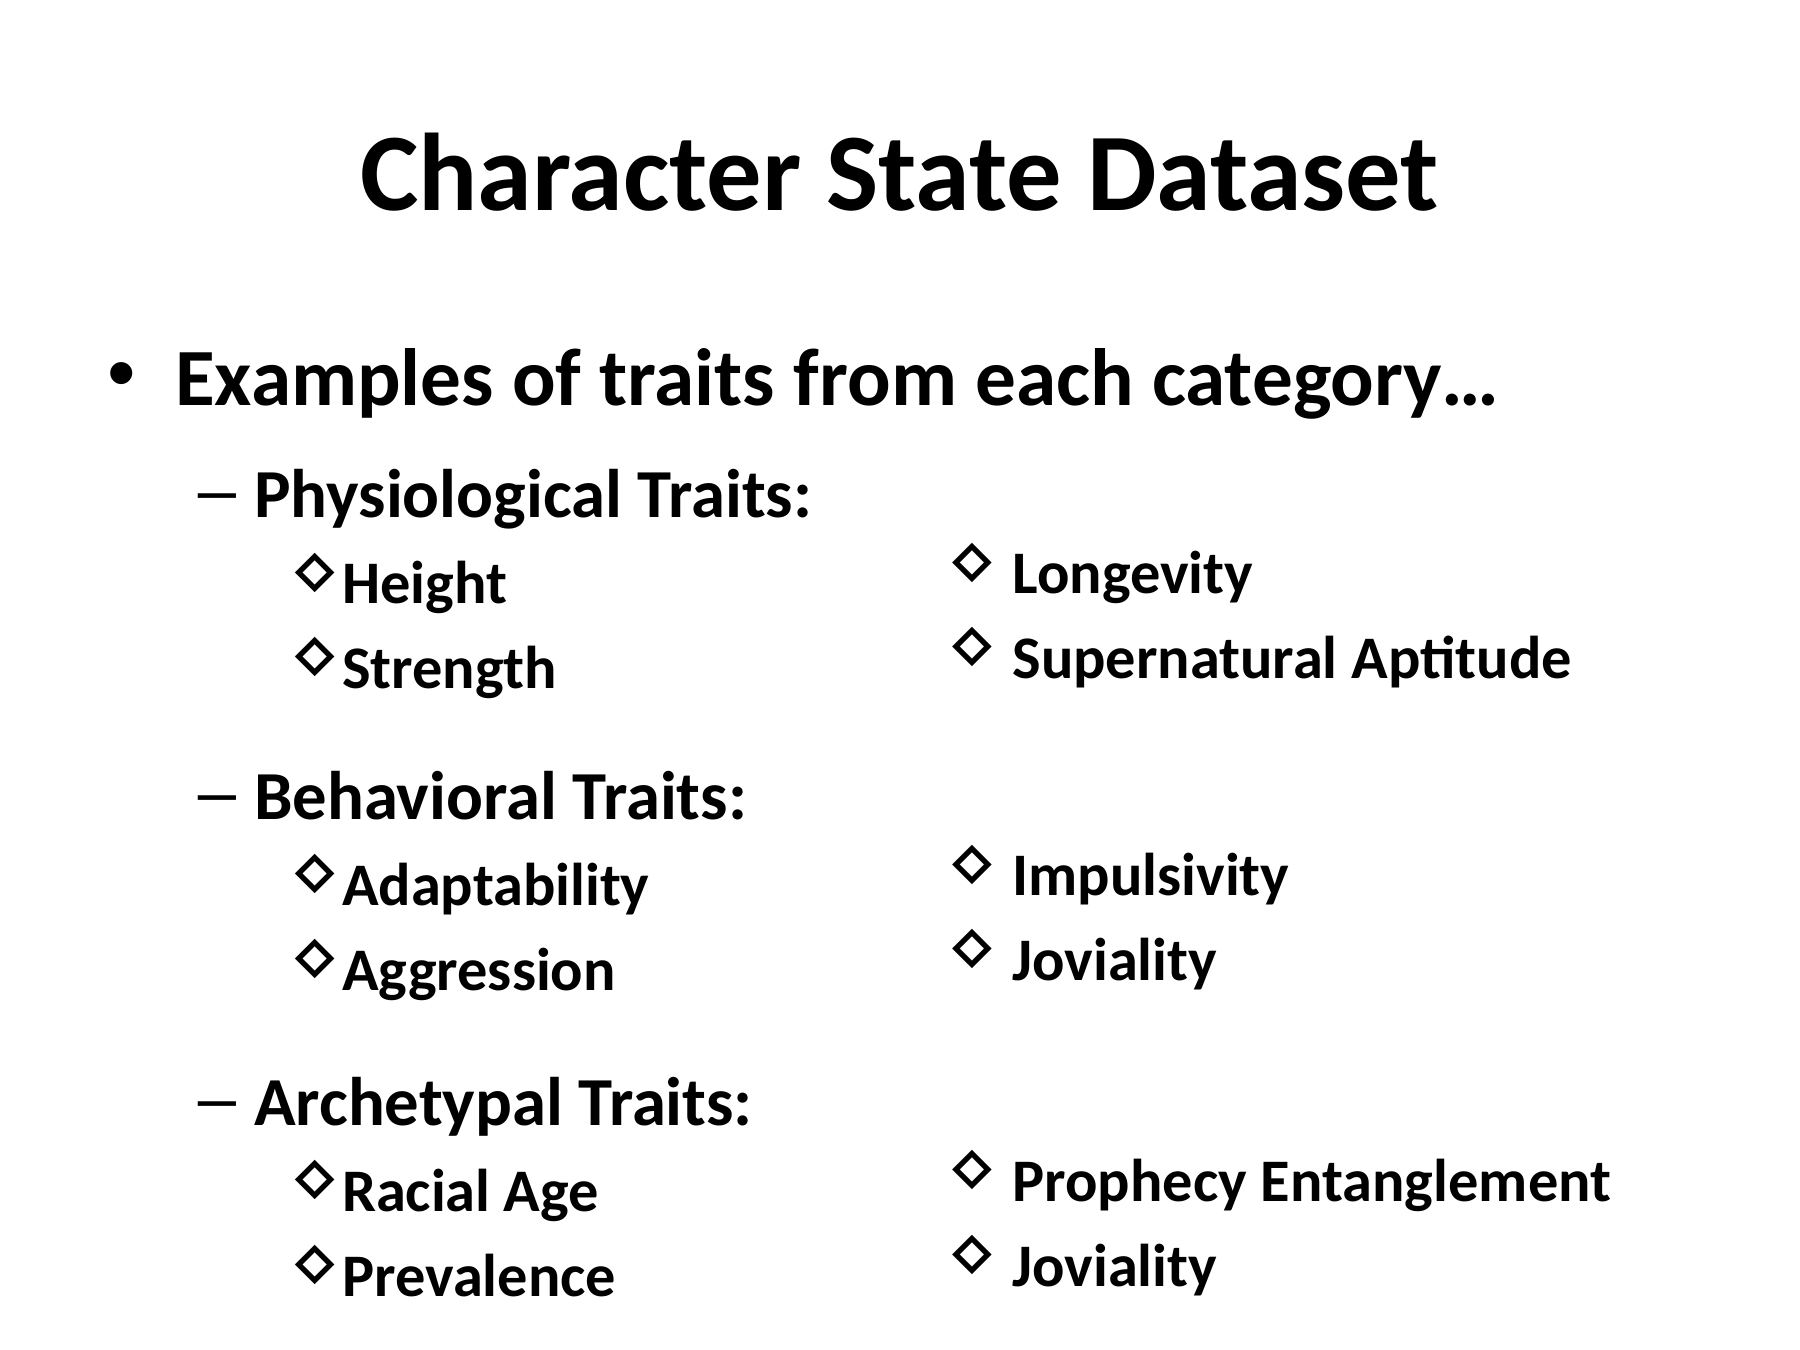

# Character State Dataset
Examples of traits from each category…
Physiological Traits:
Height
Strength

Longevity
Supernatural Aptitude
Behavioral Traits:
Adaptability
Aggression

Impulsivity
Joviality
Archetypal Traits:
Racial Age
Prevalence

Prophecy Entanglement
Joviality